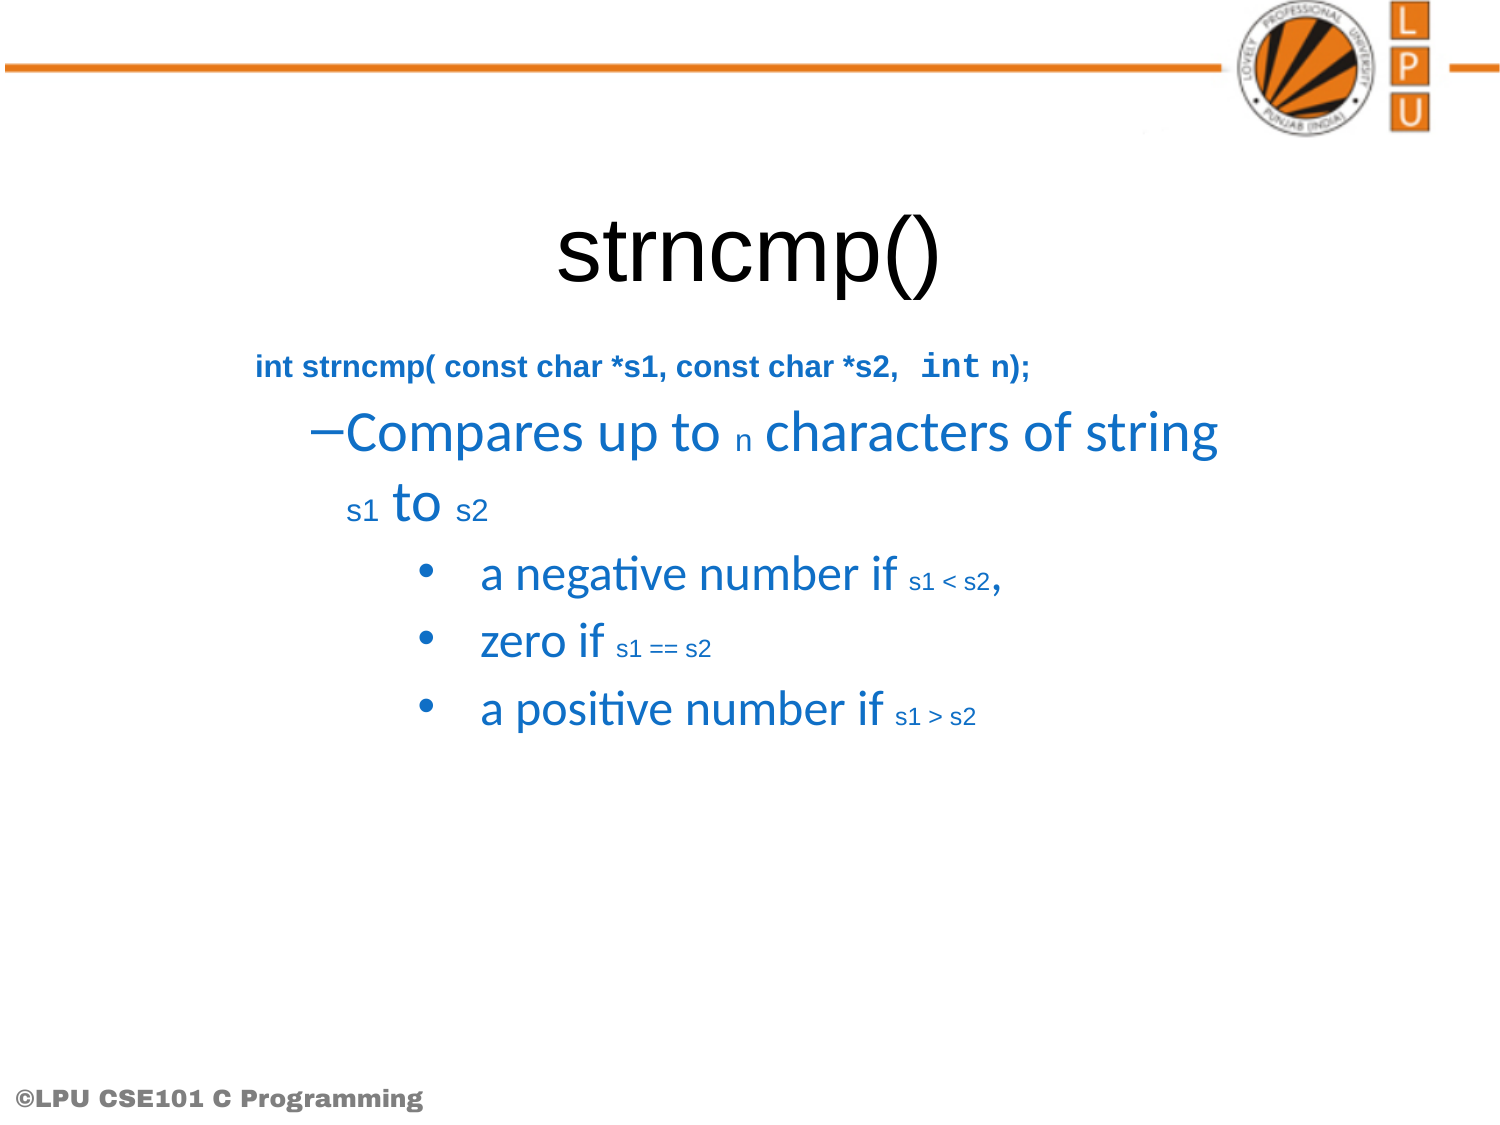

# strncmp()
int strncmp( const char *s1, const char *s2, int n);
Compares up to n characters of string s1 to s2
a negative number if s1 < s2,
zero if s1 == s2
a positive number if s1 > s2